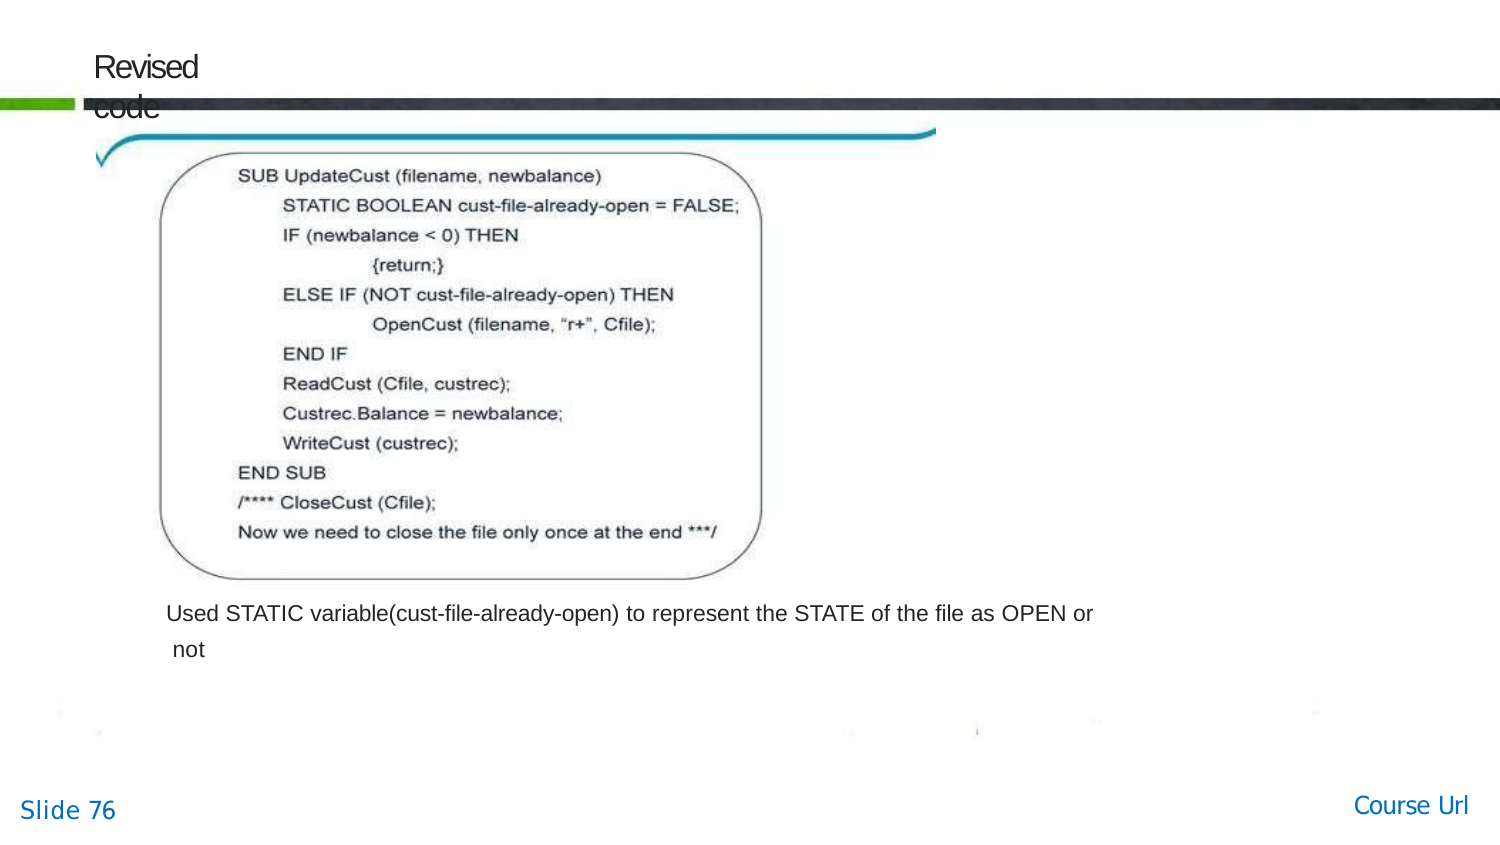

# Revised code

Used STATIC variable(cust-file-already-open) to represent the STATE of the file as OPEN or  not
Course Url
Slide 76